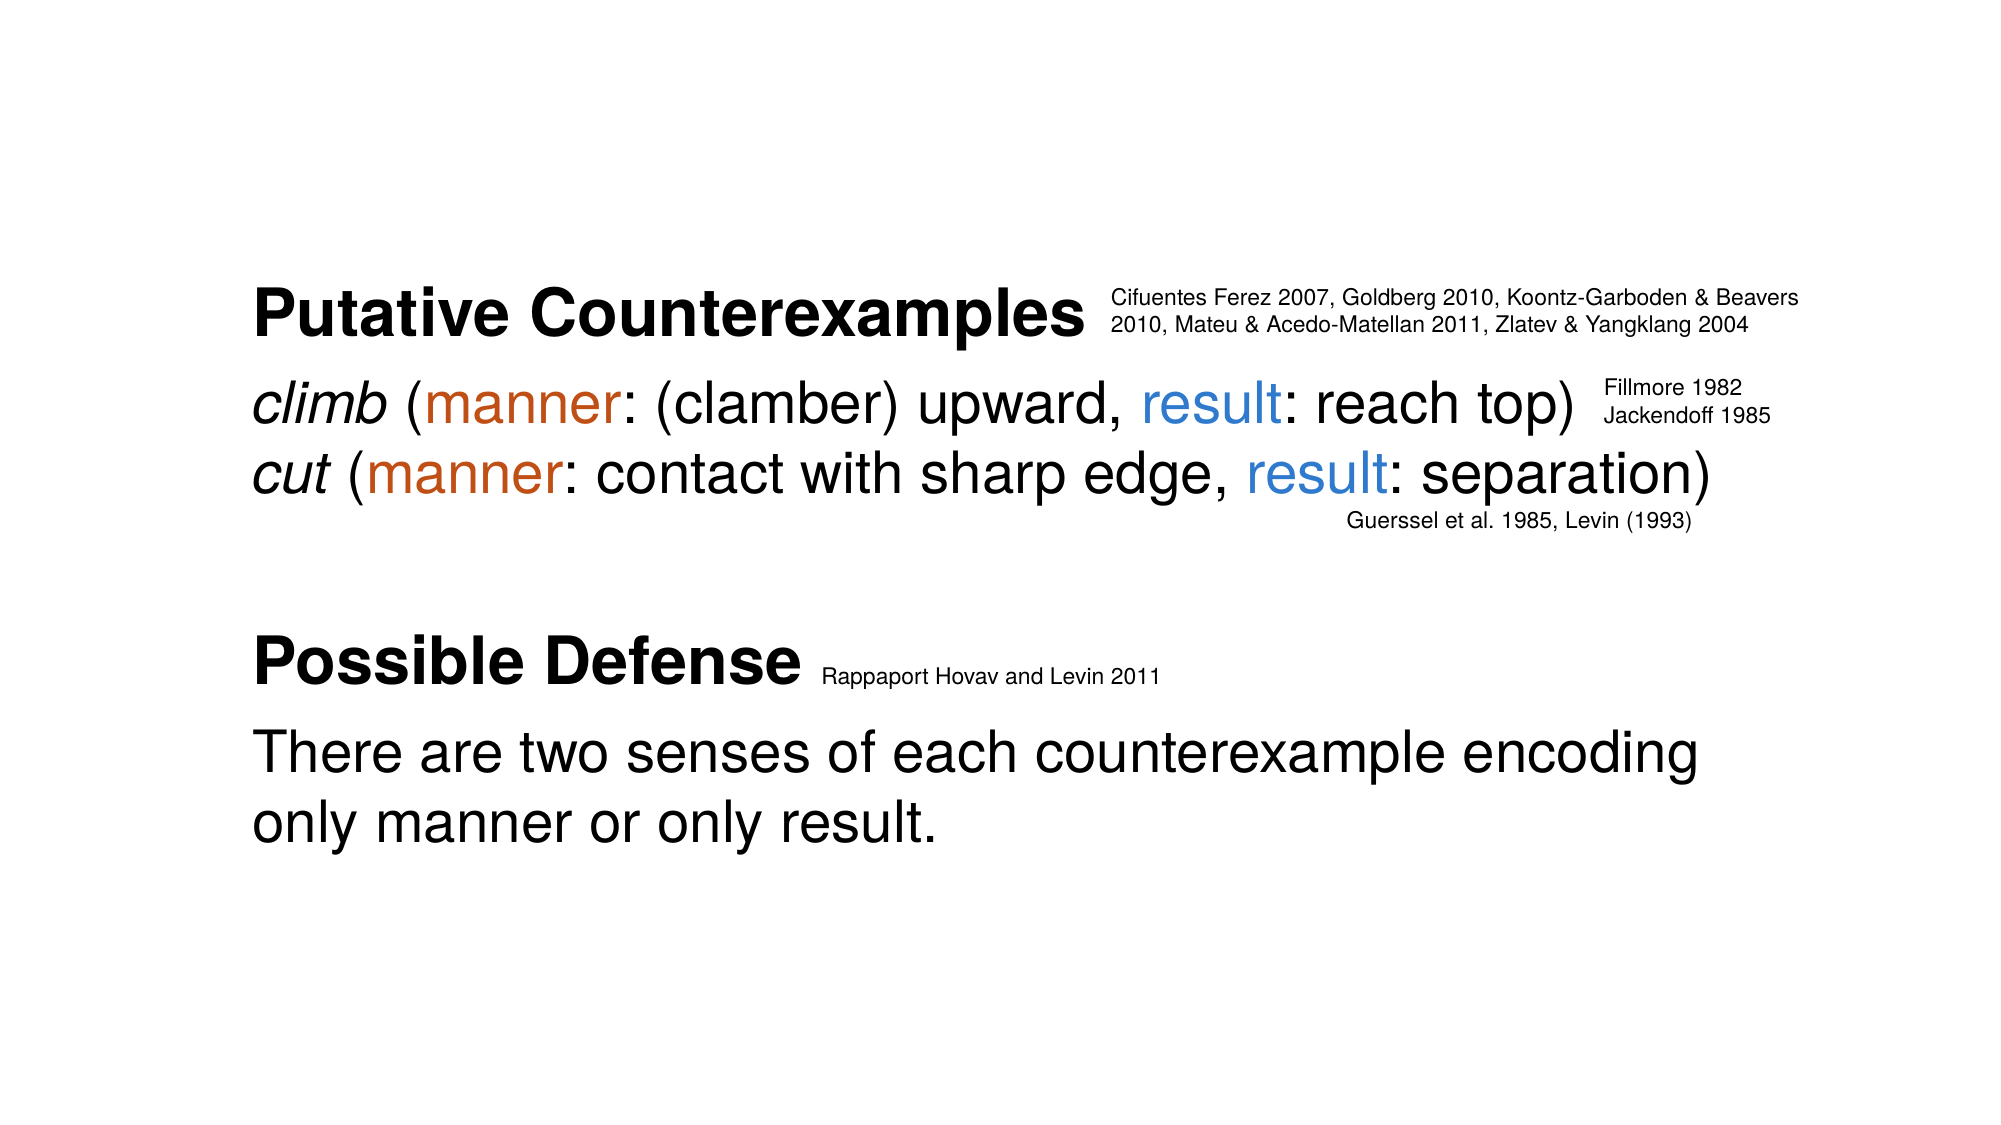

Putative Counterexamples
climb (manner: (clamber) upward, result: reach top)
cut (manner: contact with sharp edge, result: separation)
Cifuentes Ferez 2007, Goldberg 2010, Koontz-Garboden & Beavers 2010, Mateu & Acedo-Matellan 2011, Zlatev & Yangklang 2004
Fillmore 1982
Jackendoff 1985
Guerssel et al. 1985, Levin (1993)
Possible Defense Rappaport Hovav and Levin 2011
There are two senses of each counterexample encoding only manner or only result.